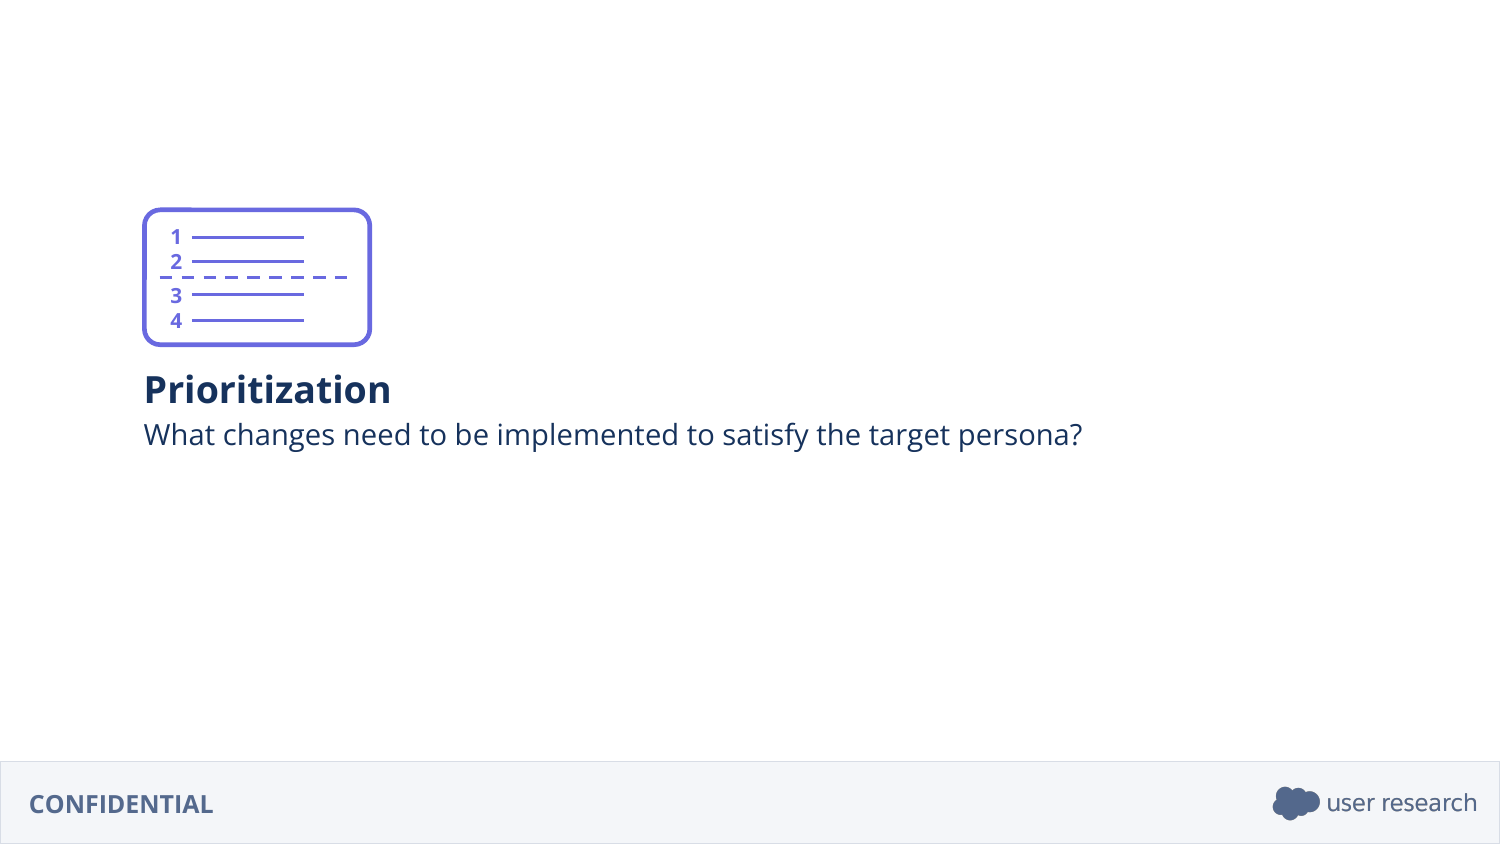

1
2
3
4
Prioritization
What changes need to be implemented to satisfy the target persona?